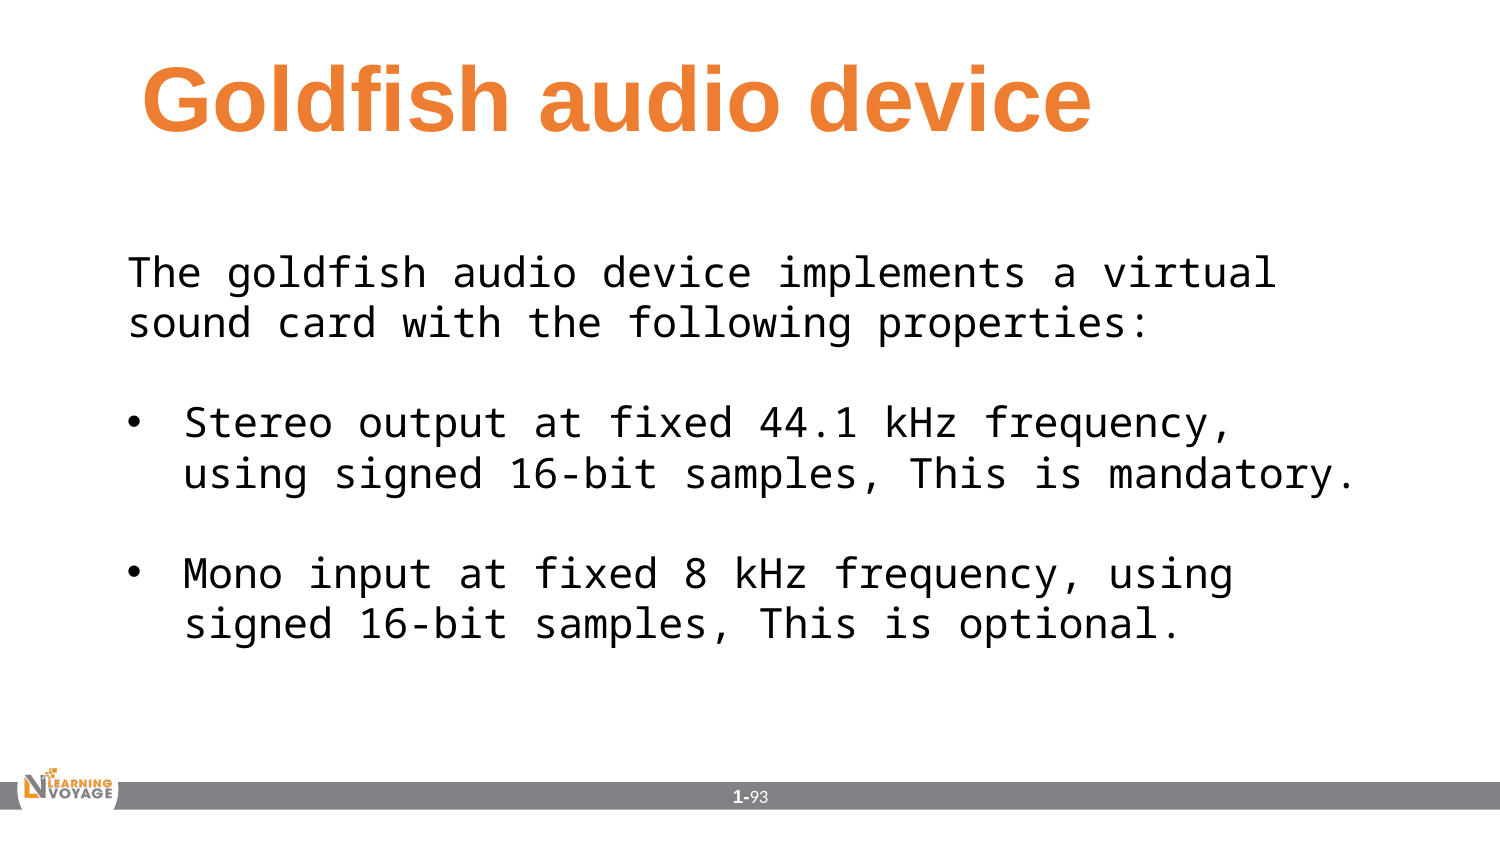

Goldfish audio device
The goldfish audio device implements a virtual sound card with the following properties:

Stereo output at fixed 44.1 kHz frequency, using signed 16-bit samples, This is mandatory.

Mono input at fixed 8 kHz frequency, using signed 16-bit samples, This is optional.
1-93